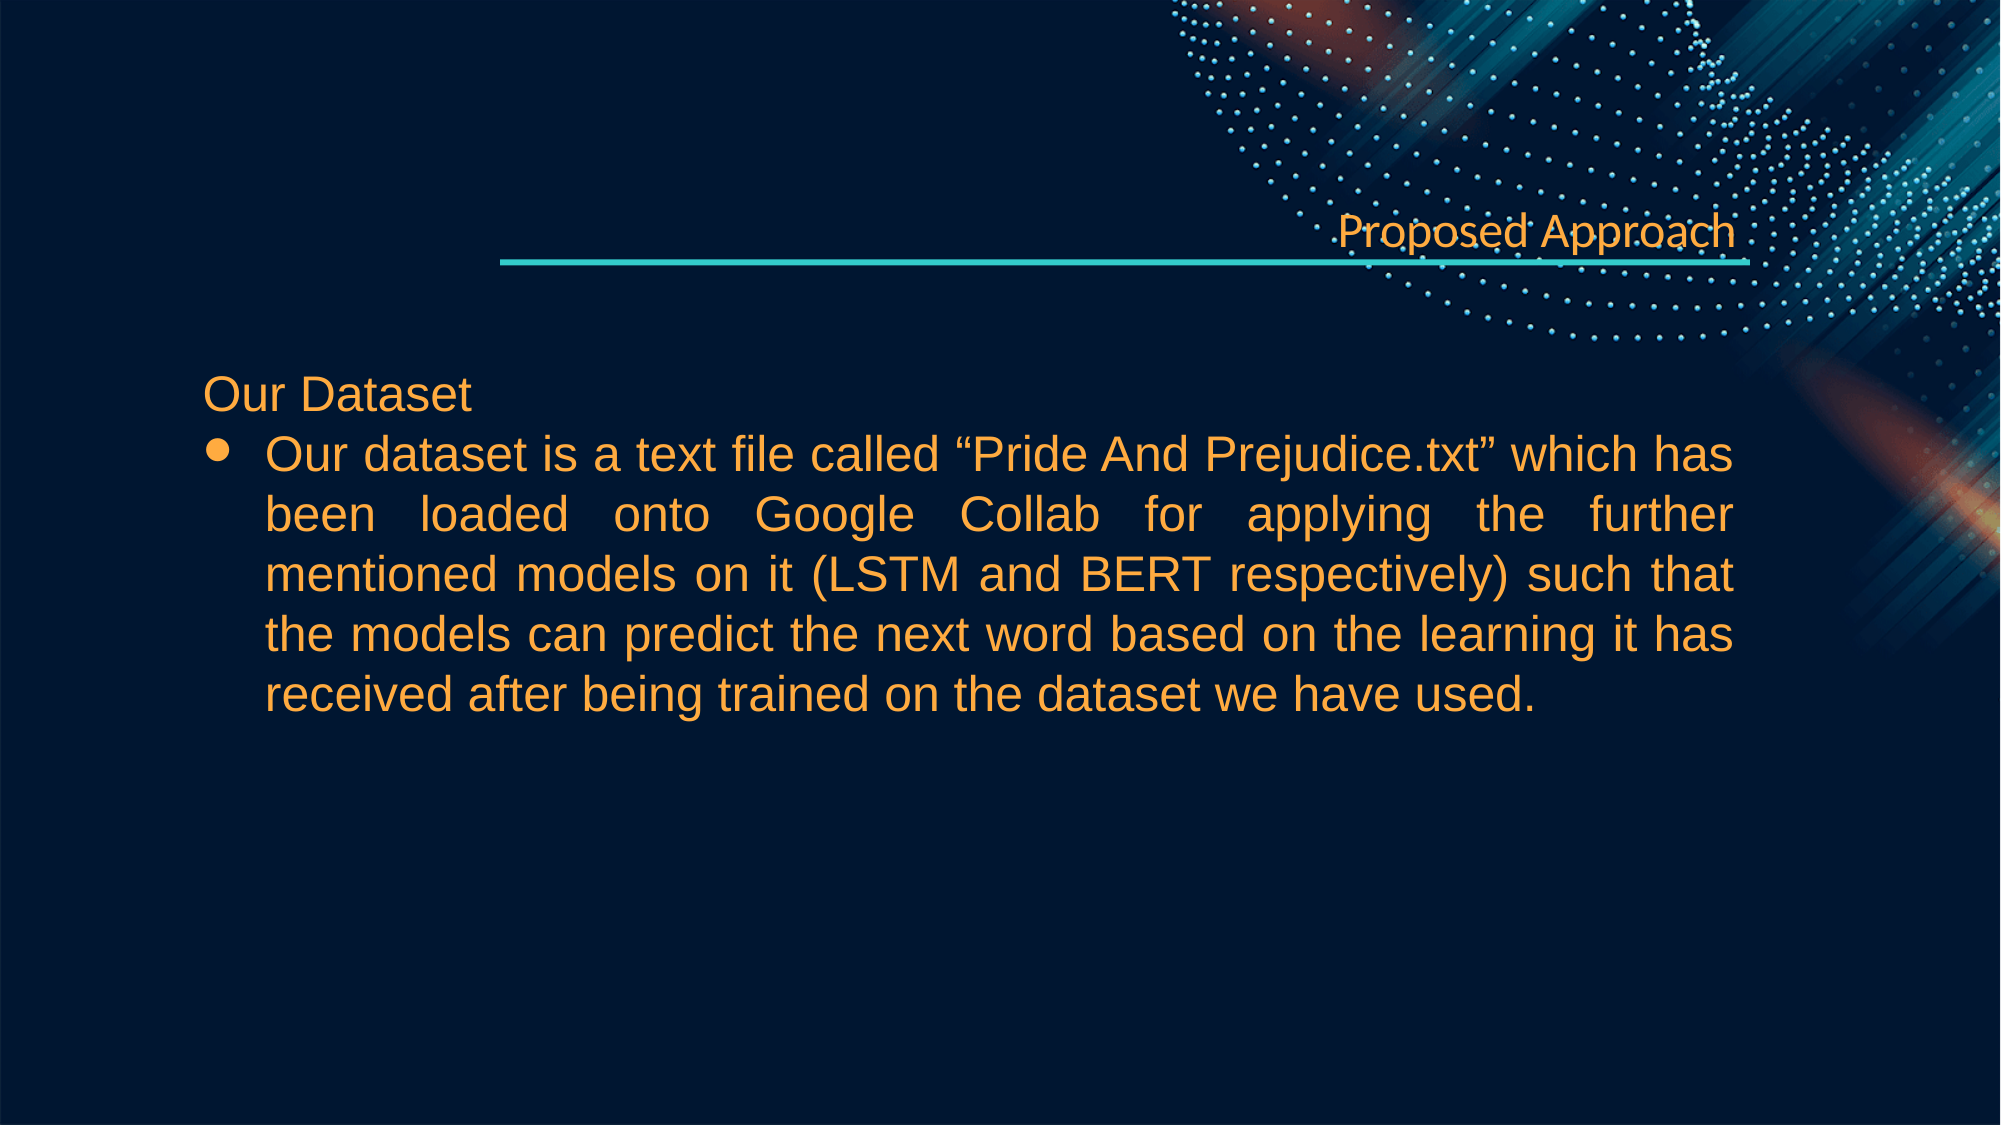

Proposed Approach

Our Dataset
Our dataset is a text file called “Pride And Prejudice.txt” which has been loaded onto Google Collab for applying the further mentioned models on it (LSTM and BERT respectively) such that the models can predict the next word based on the learning it has received after being trained on the dataset we have used.